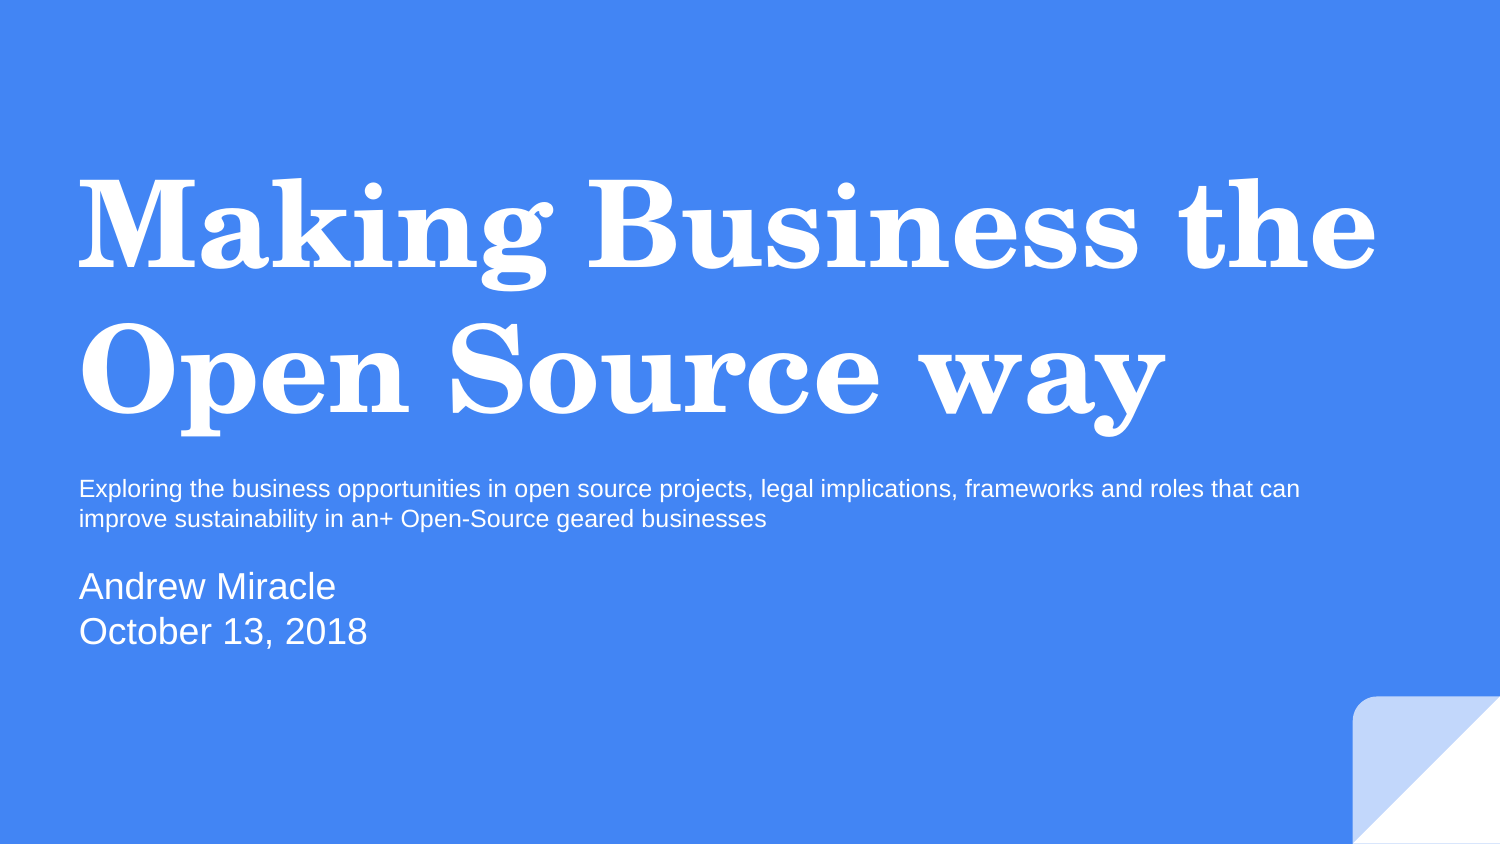

Making Business the Open Source way
Exploring the business opportunities in open source projects, legal implications, frameworks and roles that can improve sustainability in an+ Open-Source geared businesses

Andrew Miracle
October 13, 2018